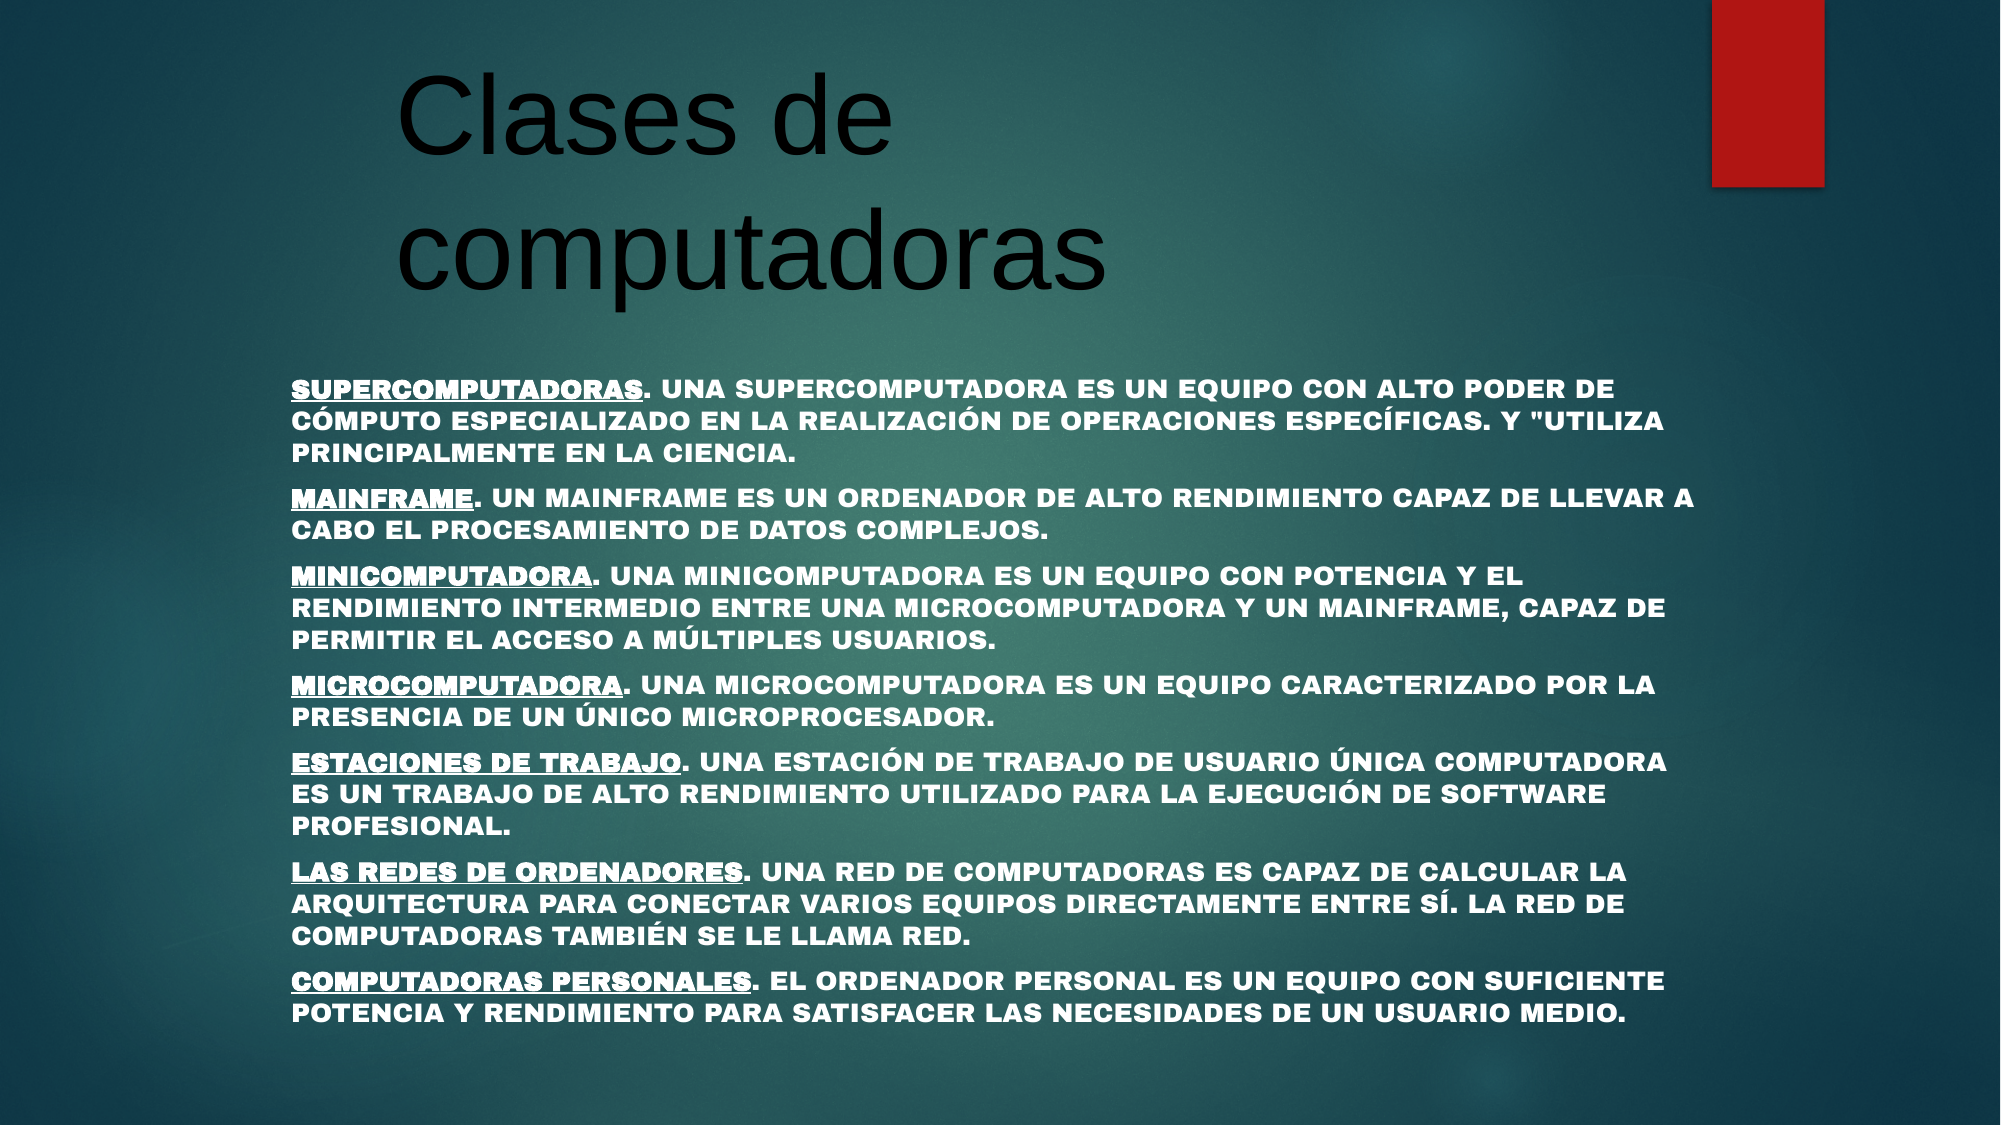

# Clases de computadoras
Supercomputadoras. Una supercomputadora es un equipo con alto poder de cómputo especializado en la realización de operaciones específicas. Y "utiliza principalmente en la ciencia.
Mainframe. Un mainframe es un ordenador de alto rendimiento capaz de llevar a cabo el procesamiento de datos complejos.
Minicomputadora. Una minicomputadora es un equipo con potencia y el rendimiento intermedio entre una microcomputadora y un mainframe, capaz de permitir el acceso a múltiples usuarios.
Microcomputadora. Una microcomputadora es un equipo caracterizado por la presencia de un único microprocesador.
Estaciones de trabajo. Una estación de trabajo de usuario única computadora es un trabajo de alto rendimiento utilizado para la ejecución de software profesional.
Las redes de ordenadores. Una red de computadoras es capaz de calcular la arquitectura para conectar varios equipos directamente entre sí. La red de computadoras también se le llama red.
Computadoras personales. El ordenador personal es un equipo con suficiente potencia y rendimiento para satisfacer las necesidades de un usuario medio.